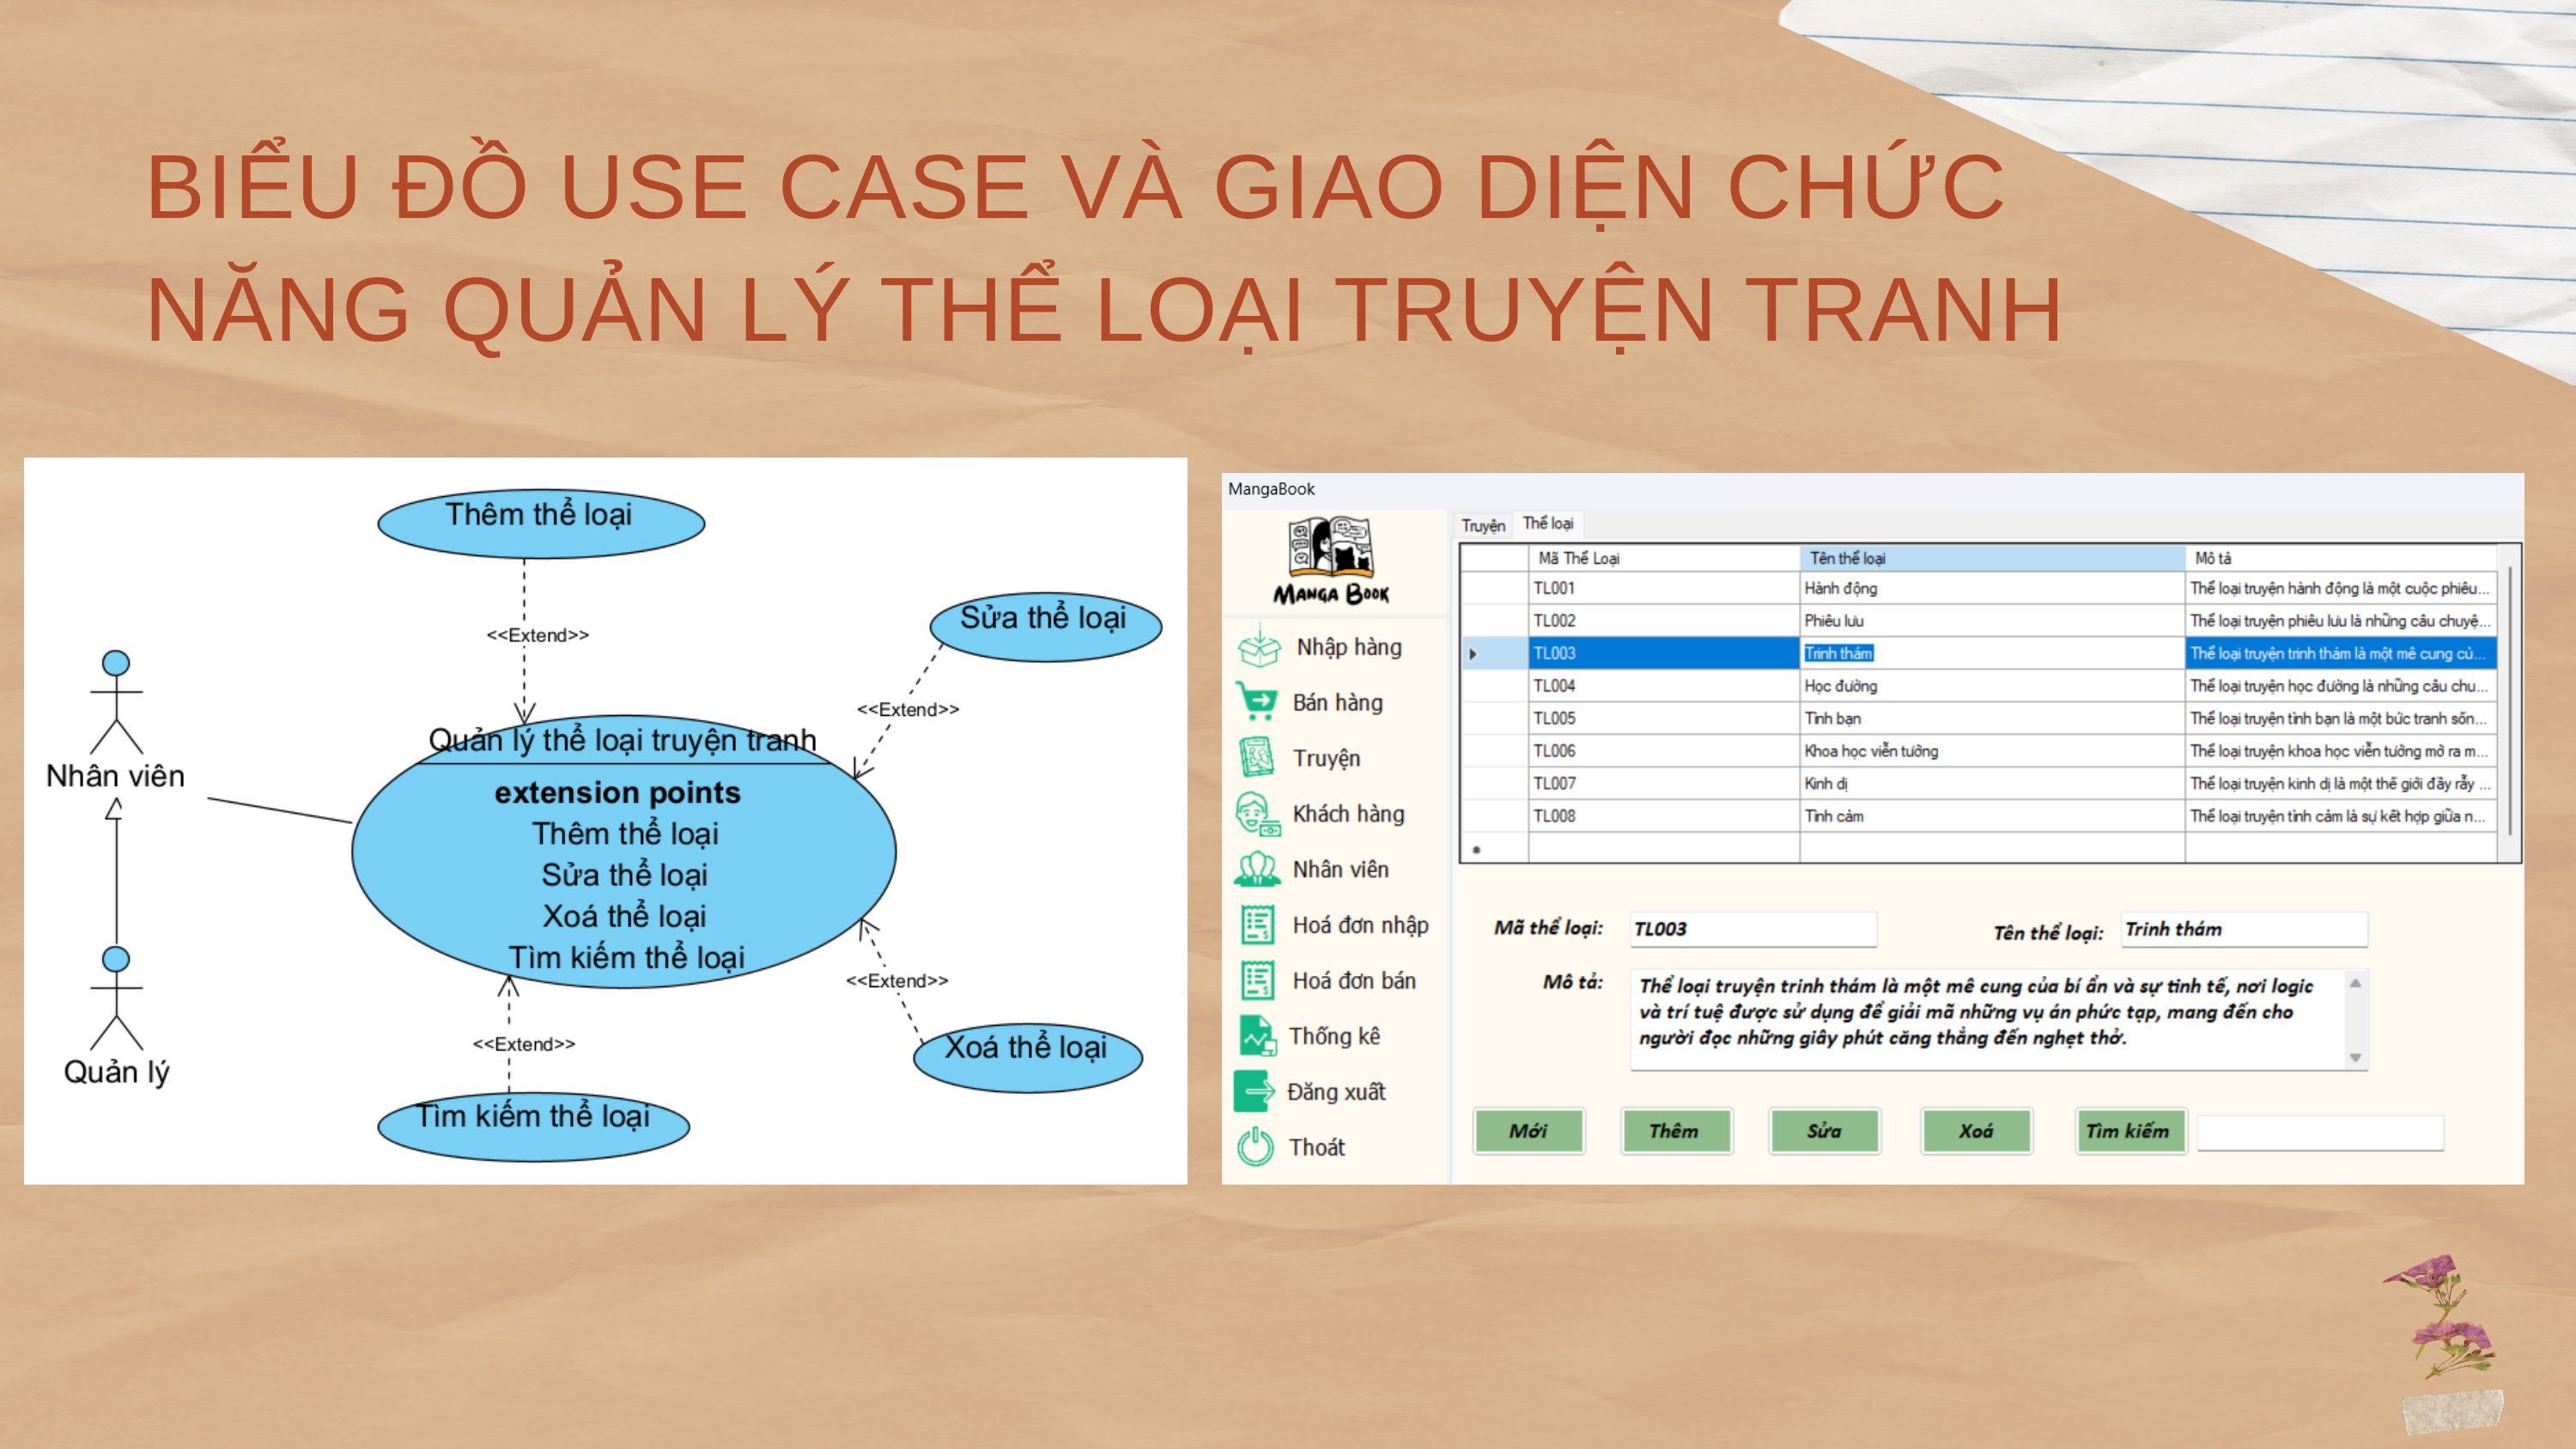

BIỂU ĐỒ USE CASE VÀ GIAO DIỆN CHỨC NĂNG QUẢN LÝ THỂ LOẠI TRUYỆN TRANH